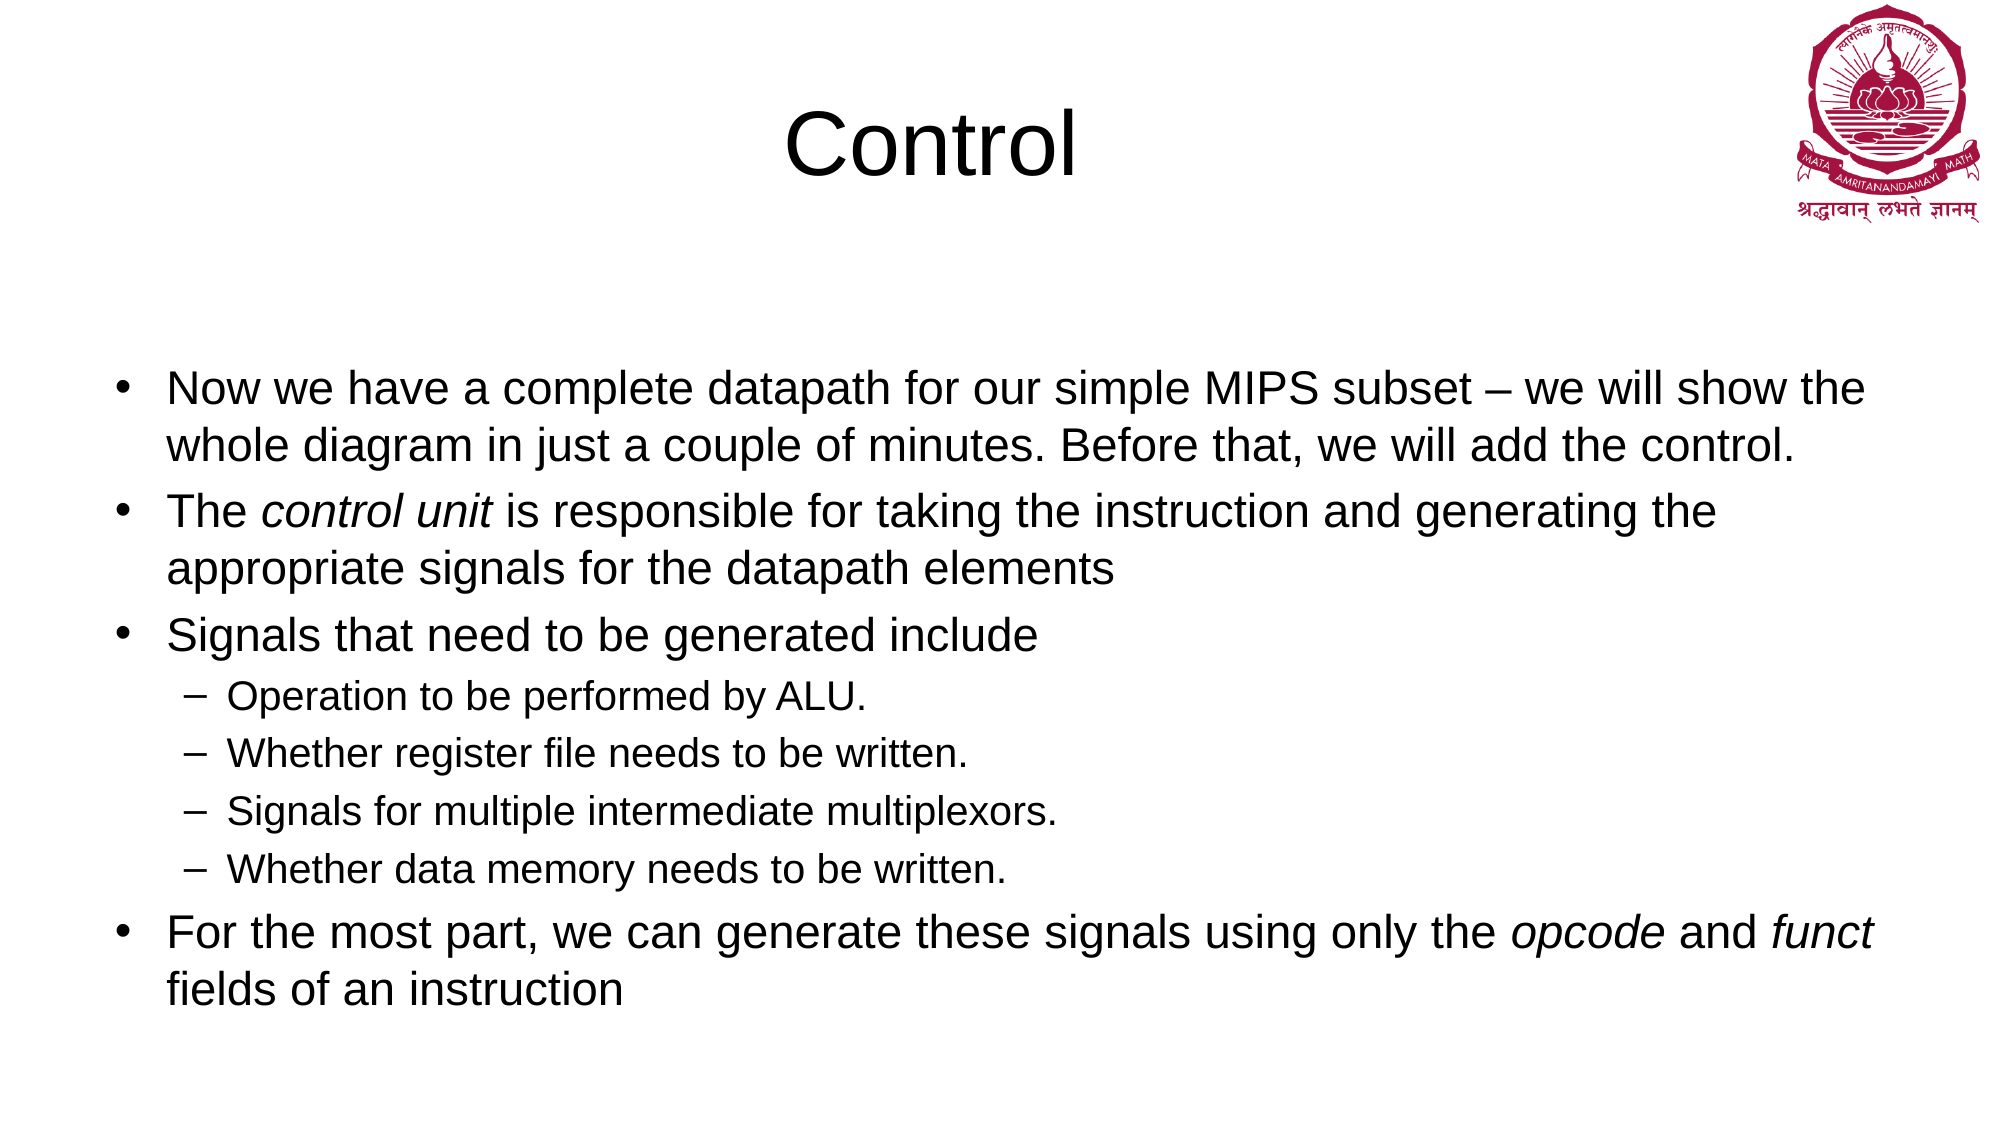

# Control
Now we have a complete datapath for our simple MIPS subset – we will show the whole diagram in just a couple of minutes. Before that, we will add the control.
The control unit is responsible for taking the instruction and generating the appropriate signals for the datapath elements
Signals that need to be generated include
Operation to be performed by ALU.
Whether register file needs to be written.
Signals for multiple intermediate multiplexors.
Whether data memory needs to be written.
For the most part, we can generate these signals using only the opcode and funct fields of an instruction